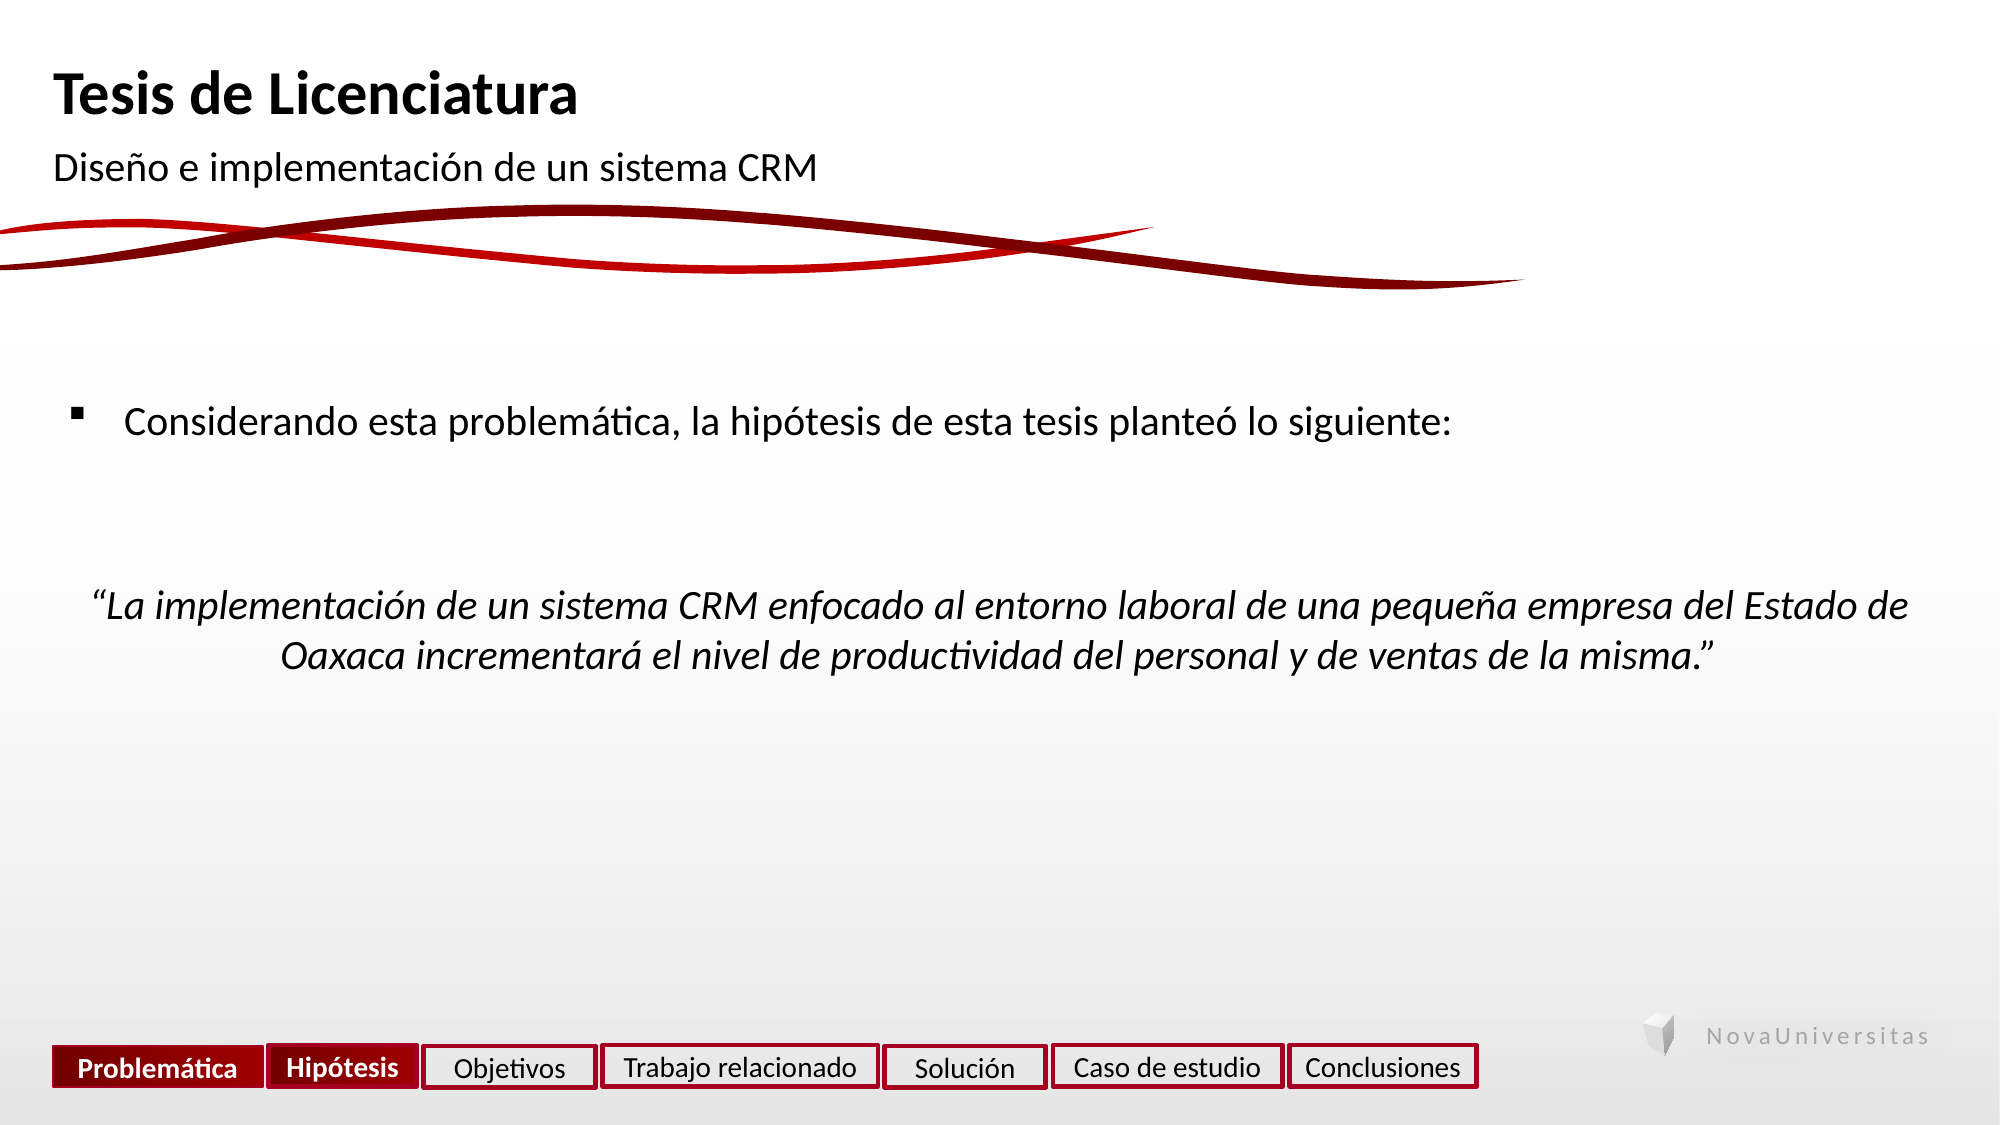

Tesis de Licenciatura
Diseño e implementación de un sistema CRM

Considerando esta problemática, la hipótesis de esta tesis planteó lo siguiente:
“La implementación de un sistema CRM enfocado al entorno laboral de una pequeña empresa del Estado de Oaxaca incrementará el nivel de productividad del personal y de ventas de la misma.”
Hipótesis
Trabajo relacionado
Caso de estudio
Conclusiones
Problemática
Objetivos
Solución